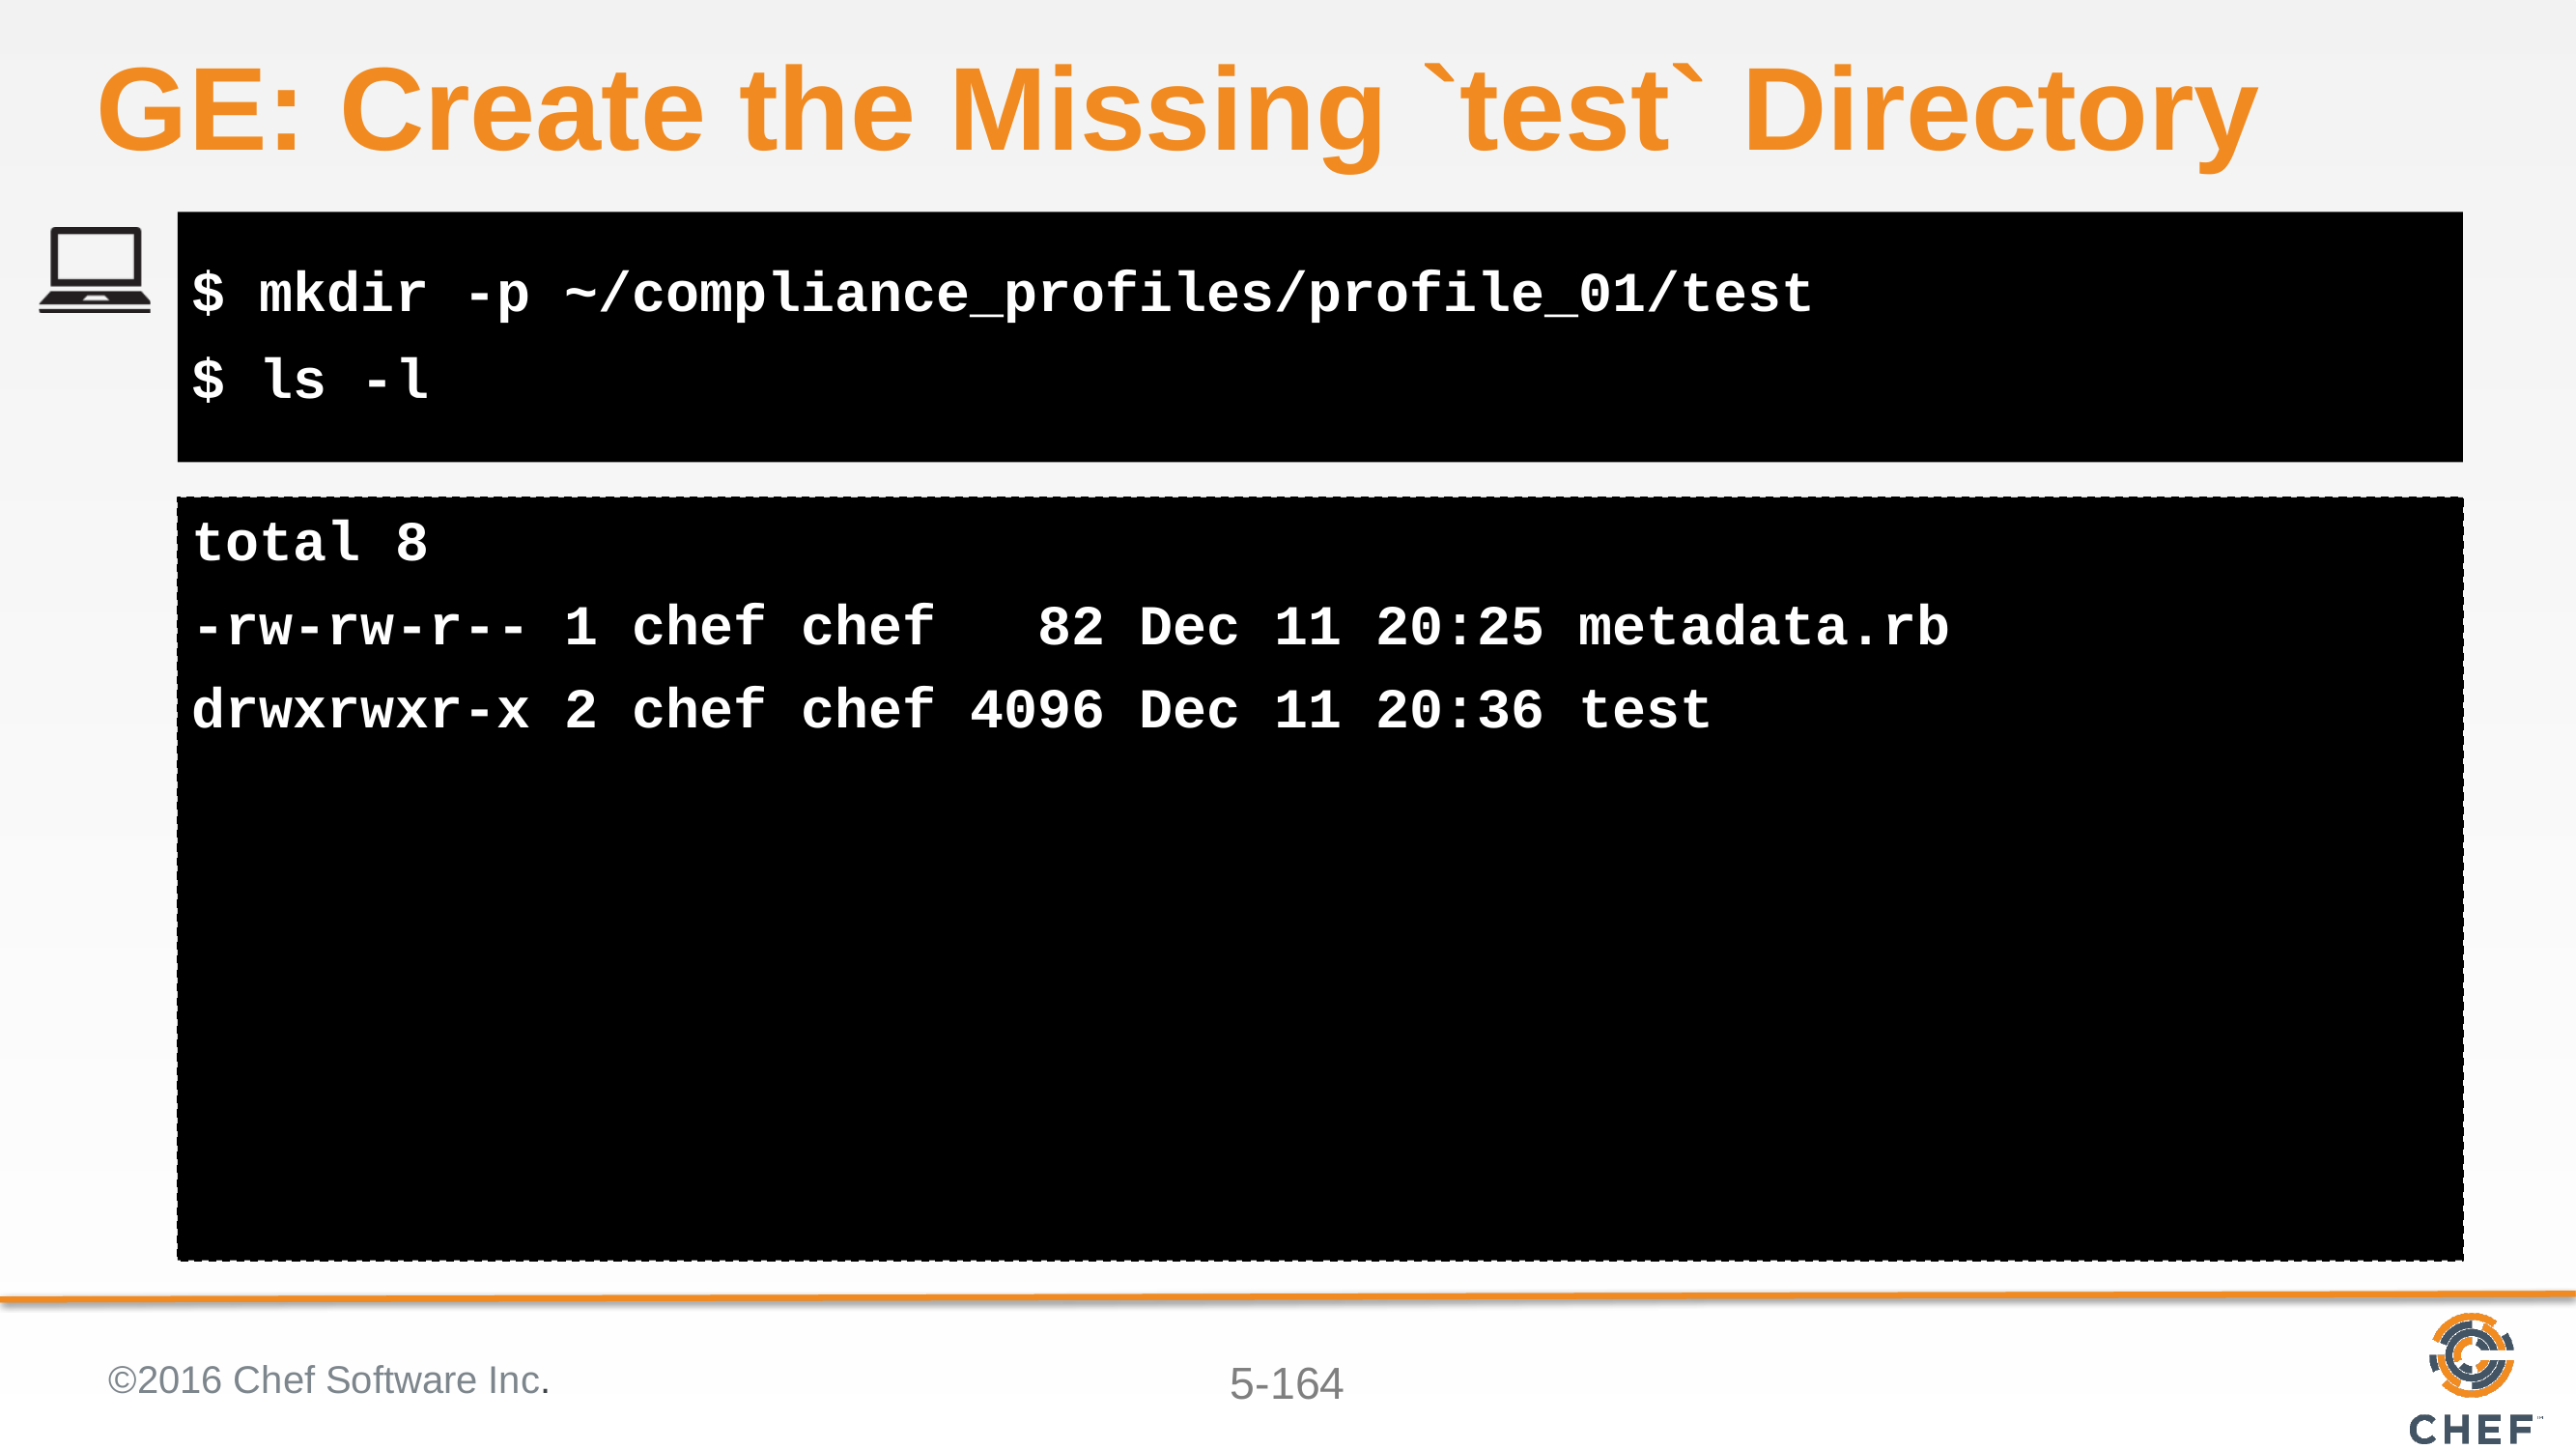

# GE: Create the Missing `test` Directory
$ mkdir -p ~/compliance_profiles/profile_01/test
$ ls -l
total 8
-rw-rw-r-- 1 chef chef   82 Dec 11 20:25 metadata.rb
drwxrwxr-x 2 chef chef 4096 Dec 11 20:36 test